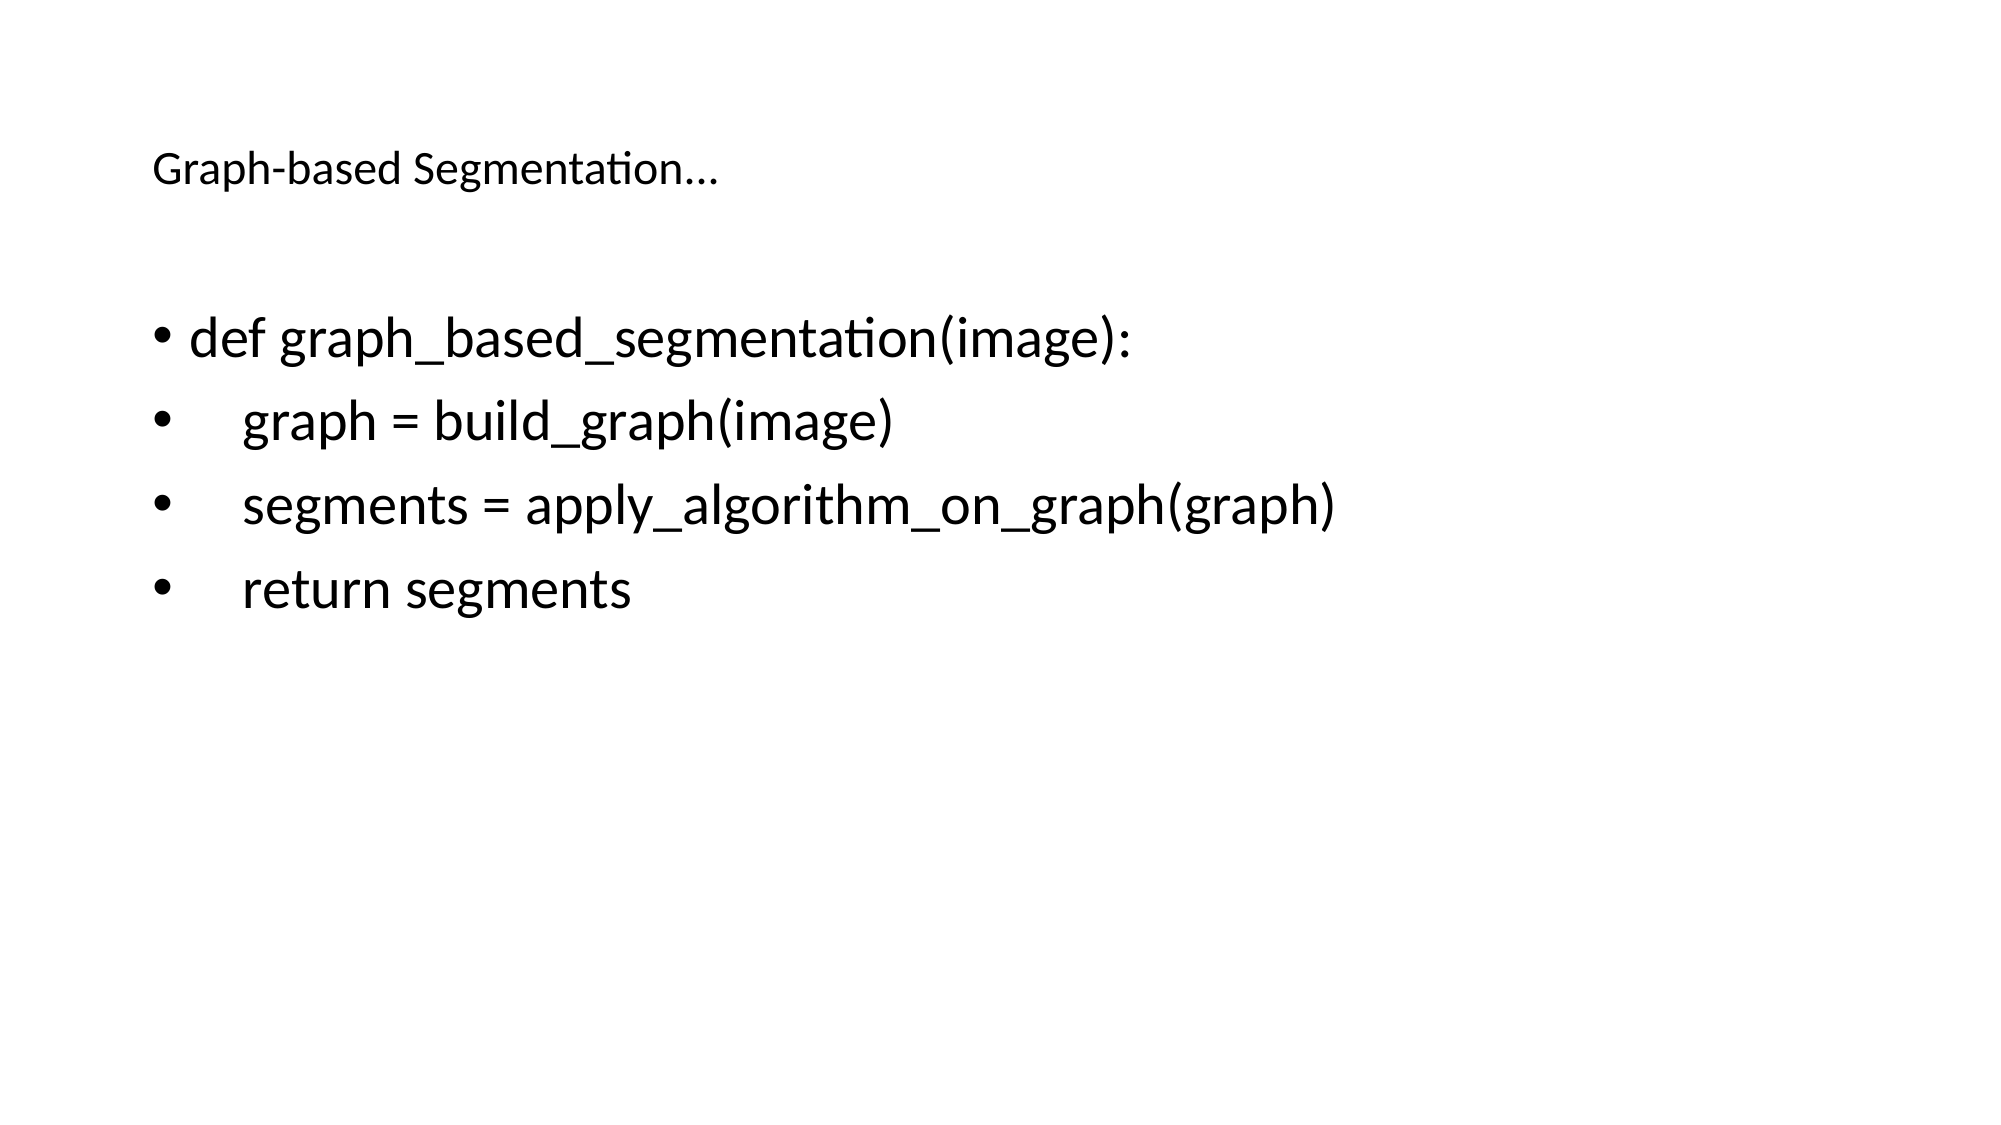

# Graph-based Segmentation...
def graph_based_segmentation(image):
    graph = build_graph(image)
    segments = apply_algorithm_on_graph(graph)
    return segments